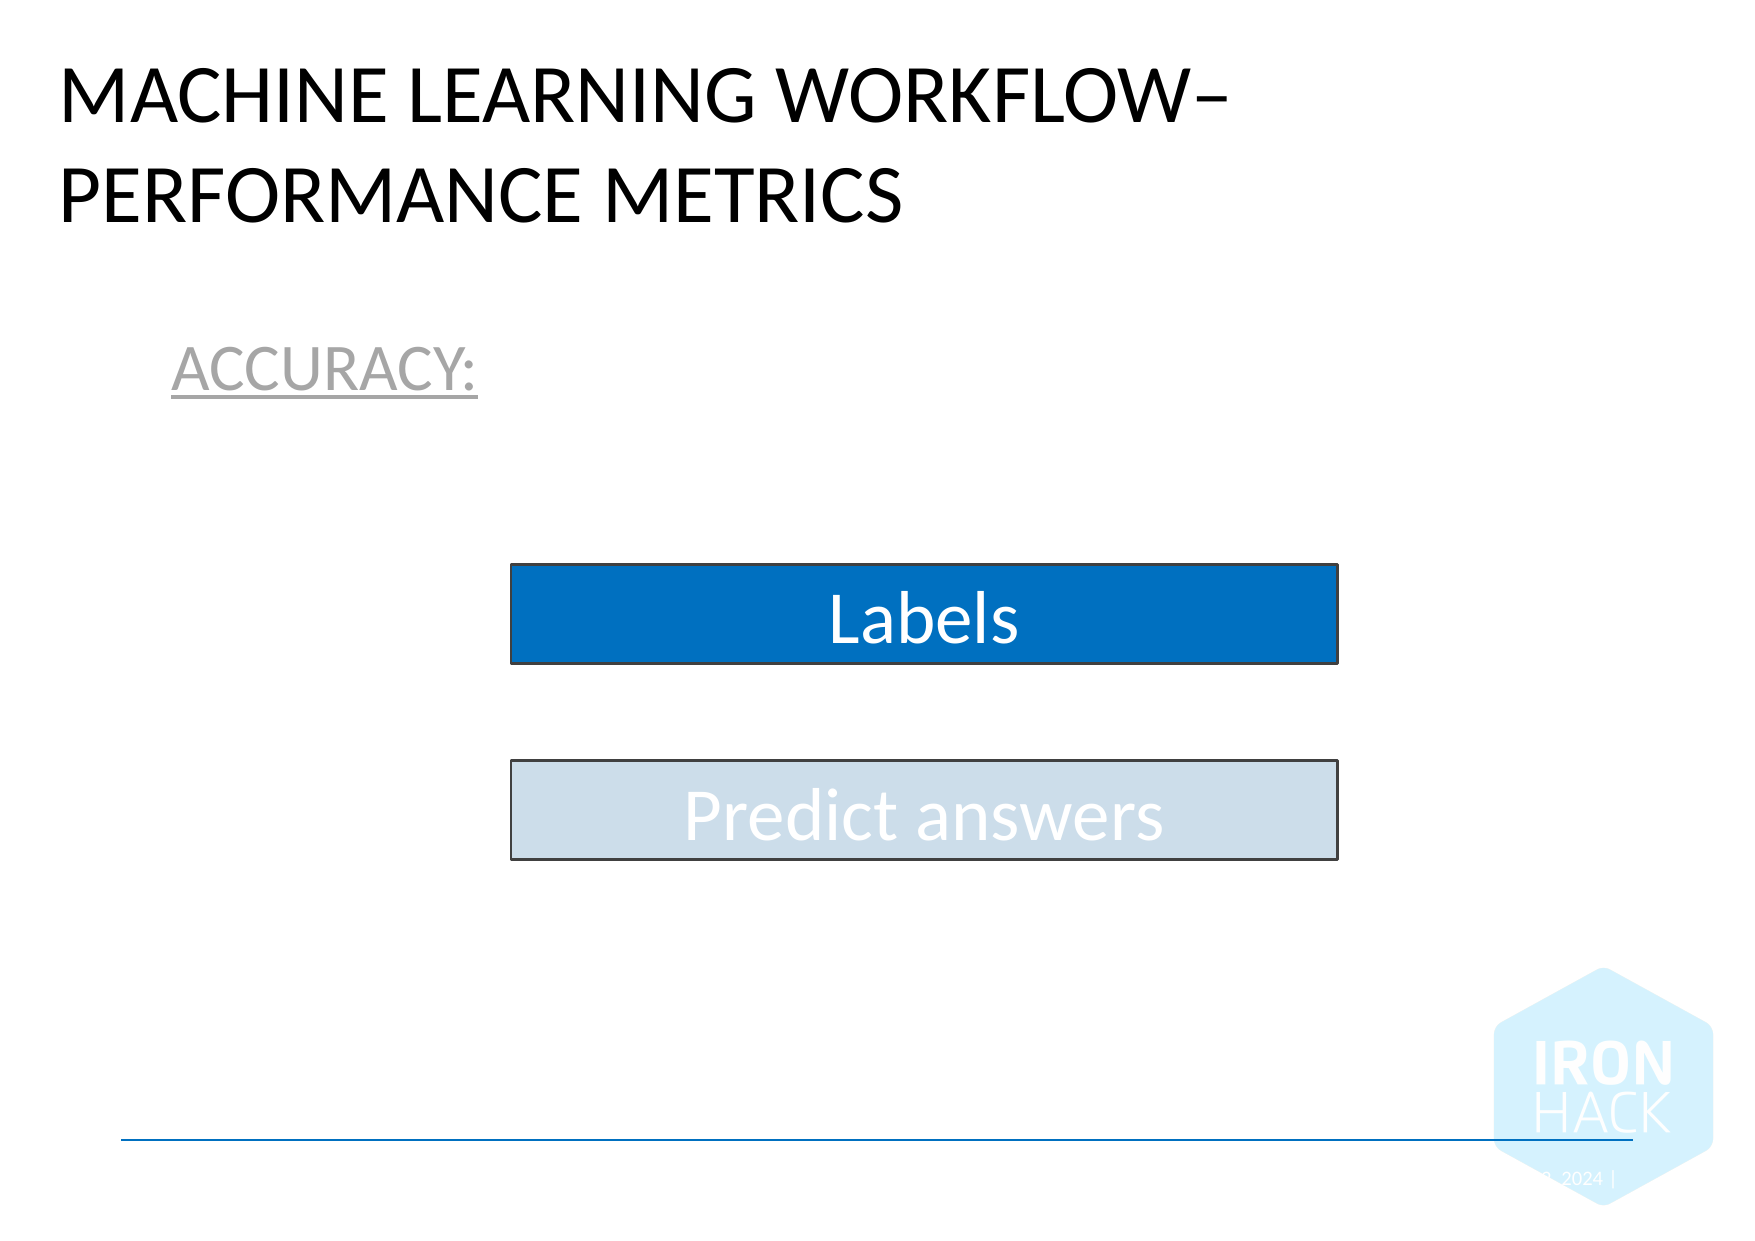

Machine learning workflow– Performance Metrics
Labels
Accuracy:
Predict answers
May 22, 2024 |
65